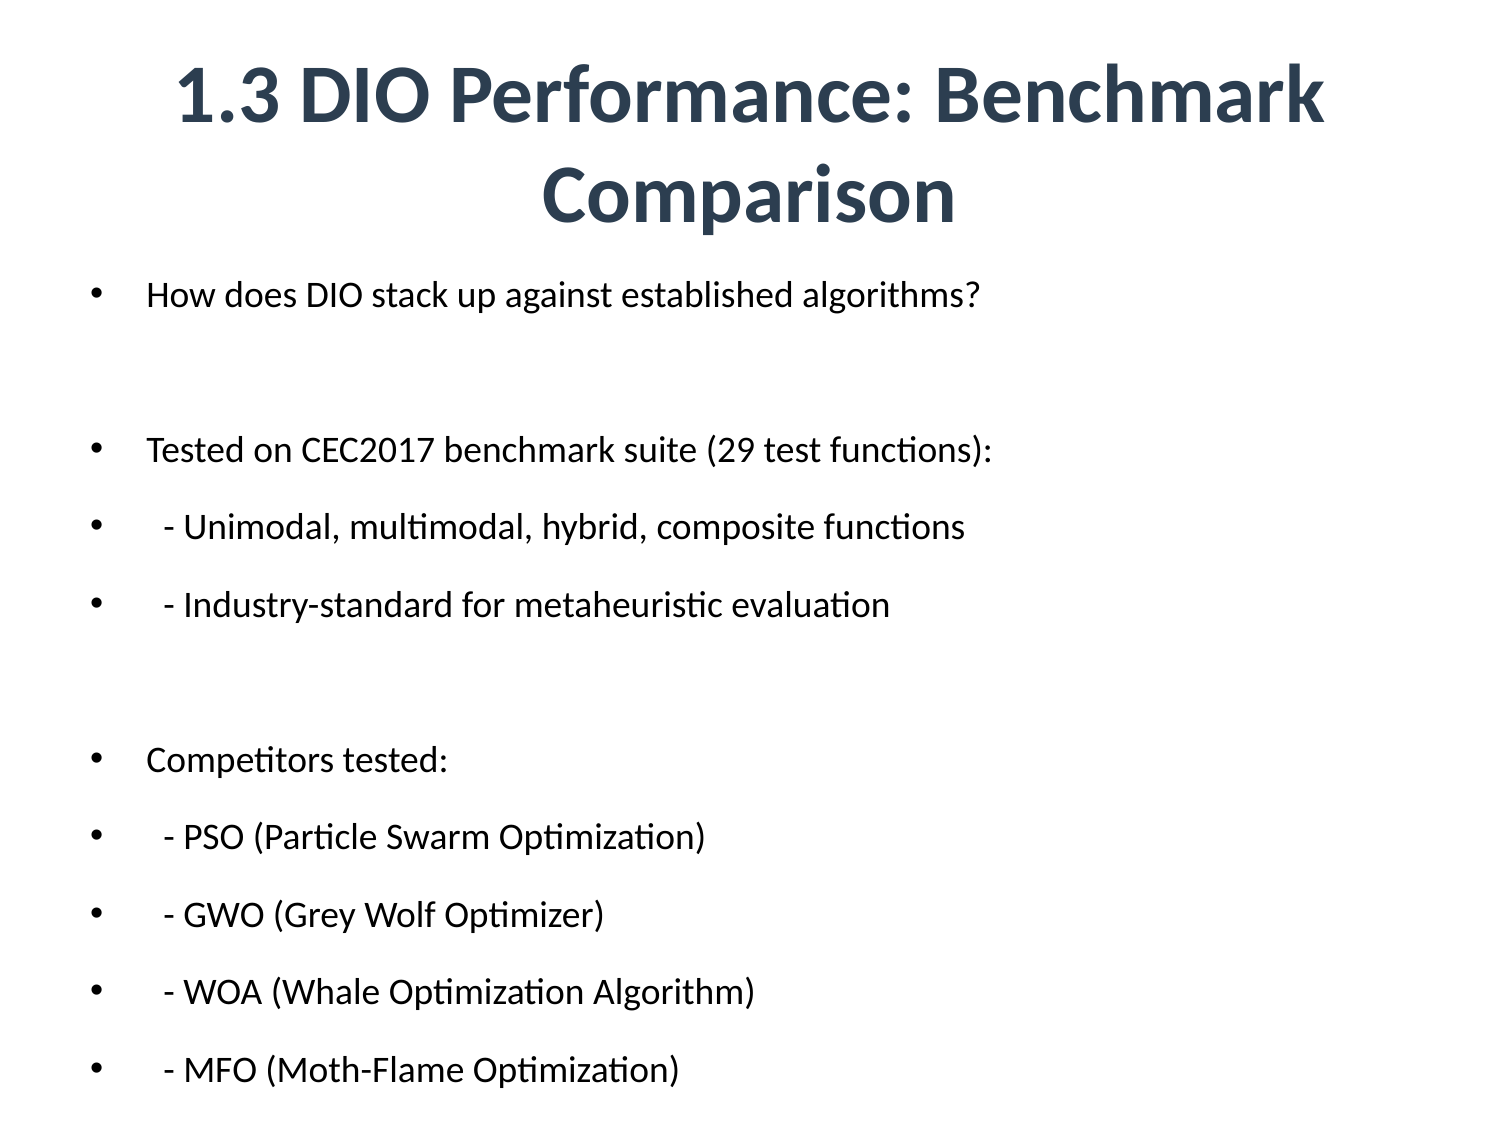

# 1.3 DIO Performance: Benchmark Comparison
How does DIO stack up against established algorithms?

Tested on CEC2017 benchmark suite (29 test functions):
  - Unimodal, multimodal, hybrid, composite functions
  - Industry-standard for metaheuristic evaluation

Competitors tested:
  - PSO (Particle Swarm Optimization)
  - GWO (Grey Wolf Optimizer)
  - WOA (Whale Optimization Algorithm)
  - MFO (Moth-Flame Optimization)
  - ALO (Ant Lion Optimizer)

Key findings:
  - DIO ranked 1st or 2nd on 22 out of 29 functions
  - Superior balance between exploration and exploitation
  - Particularly effective on complex multimodal landscapes

Source: El Romeh et al., Cluster Computing (2025)